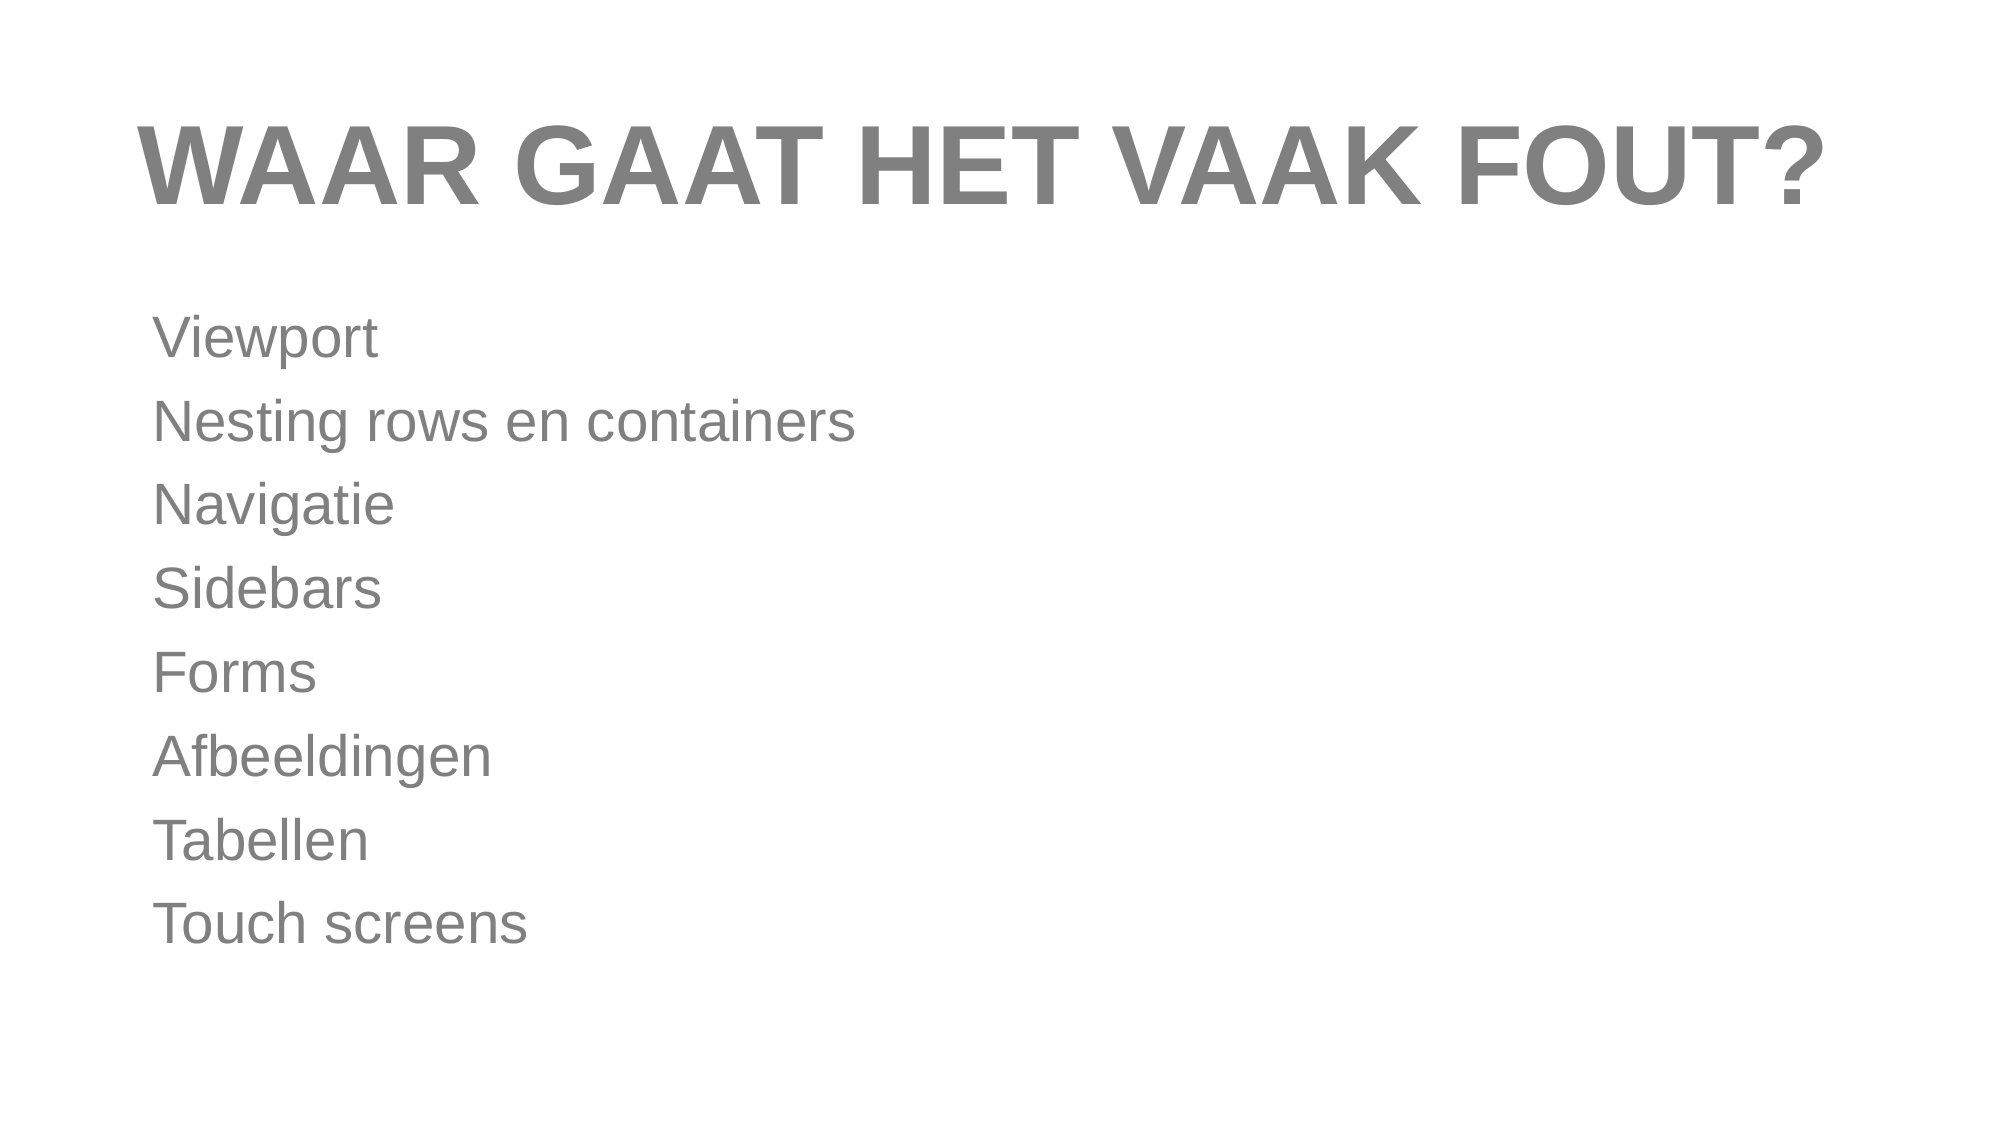

# WAAR GAAT HET VAAK FOUT?
Viewport
Nesting rows en containers
Navigatie
Sidebars
Forms
Afbeeldingen
Tabellen
Touch screens